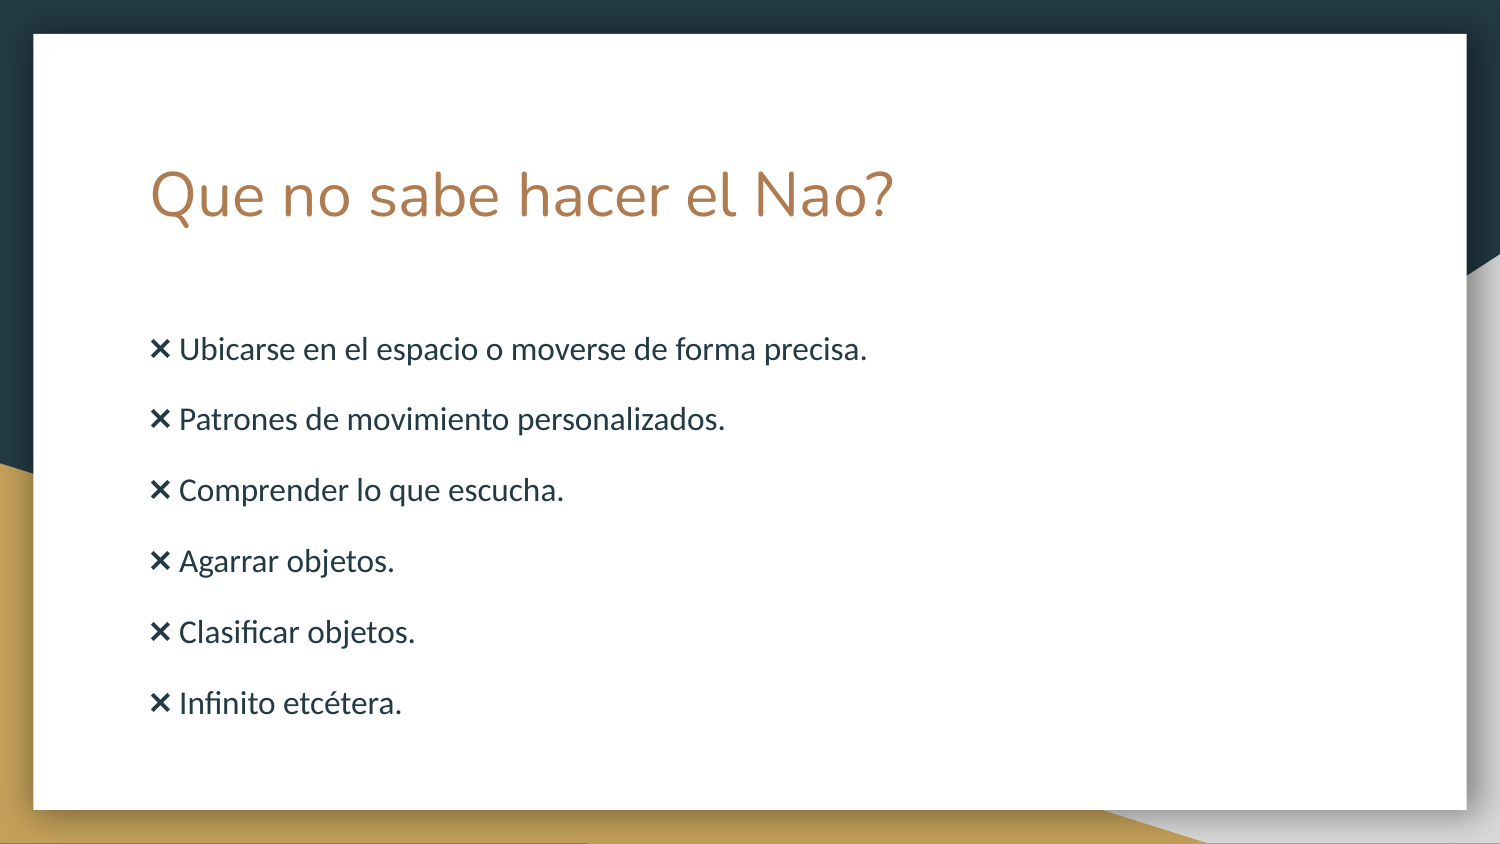

# Que no sabe hacer el Nao?
❌ Ubicarse en el espacio o moverse de forma precisa.
❌ Patrones de movimiento personalizados.
❌ Comprender lo que escucha.
❌ Agarrar objetos.
❌ Clasificar objetos.
❌ Infinito etcétera.